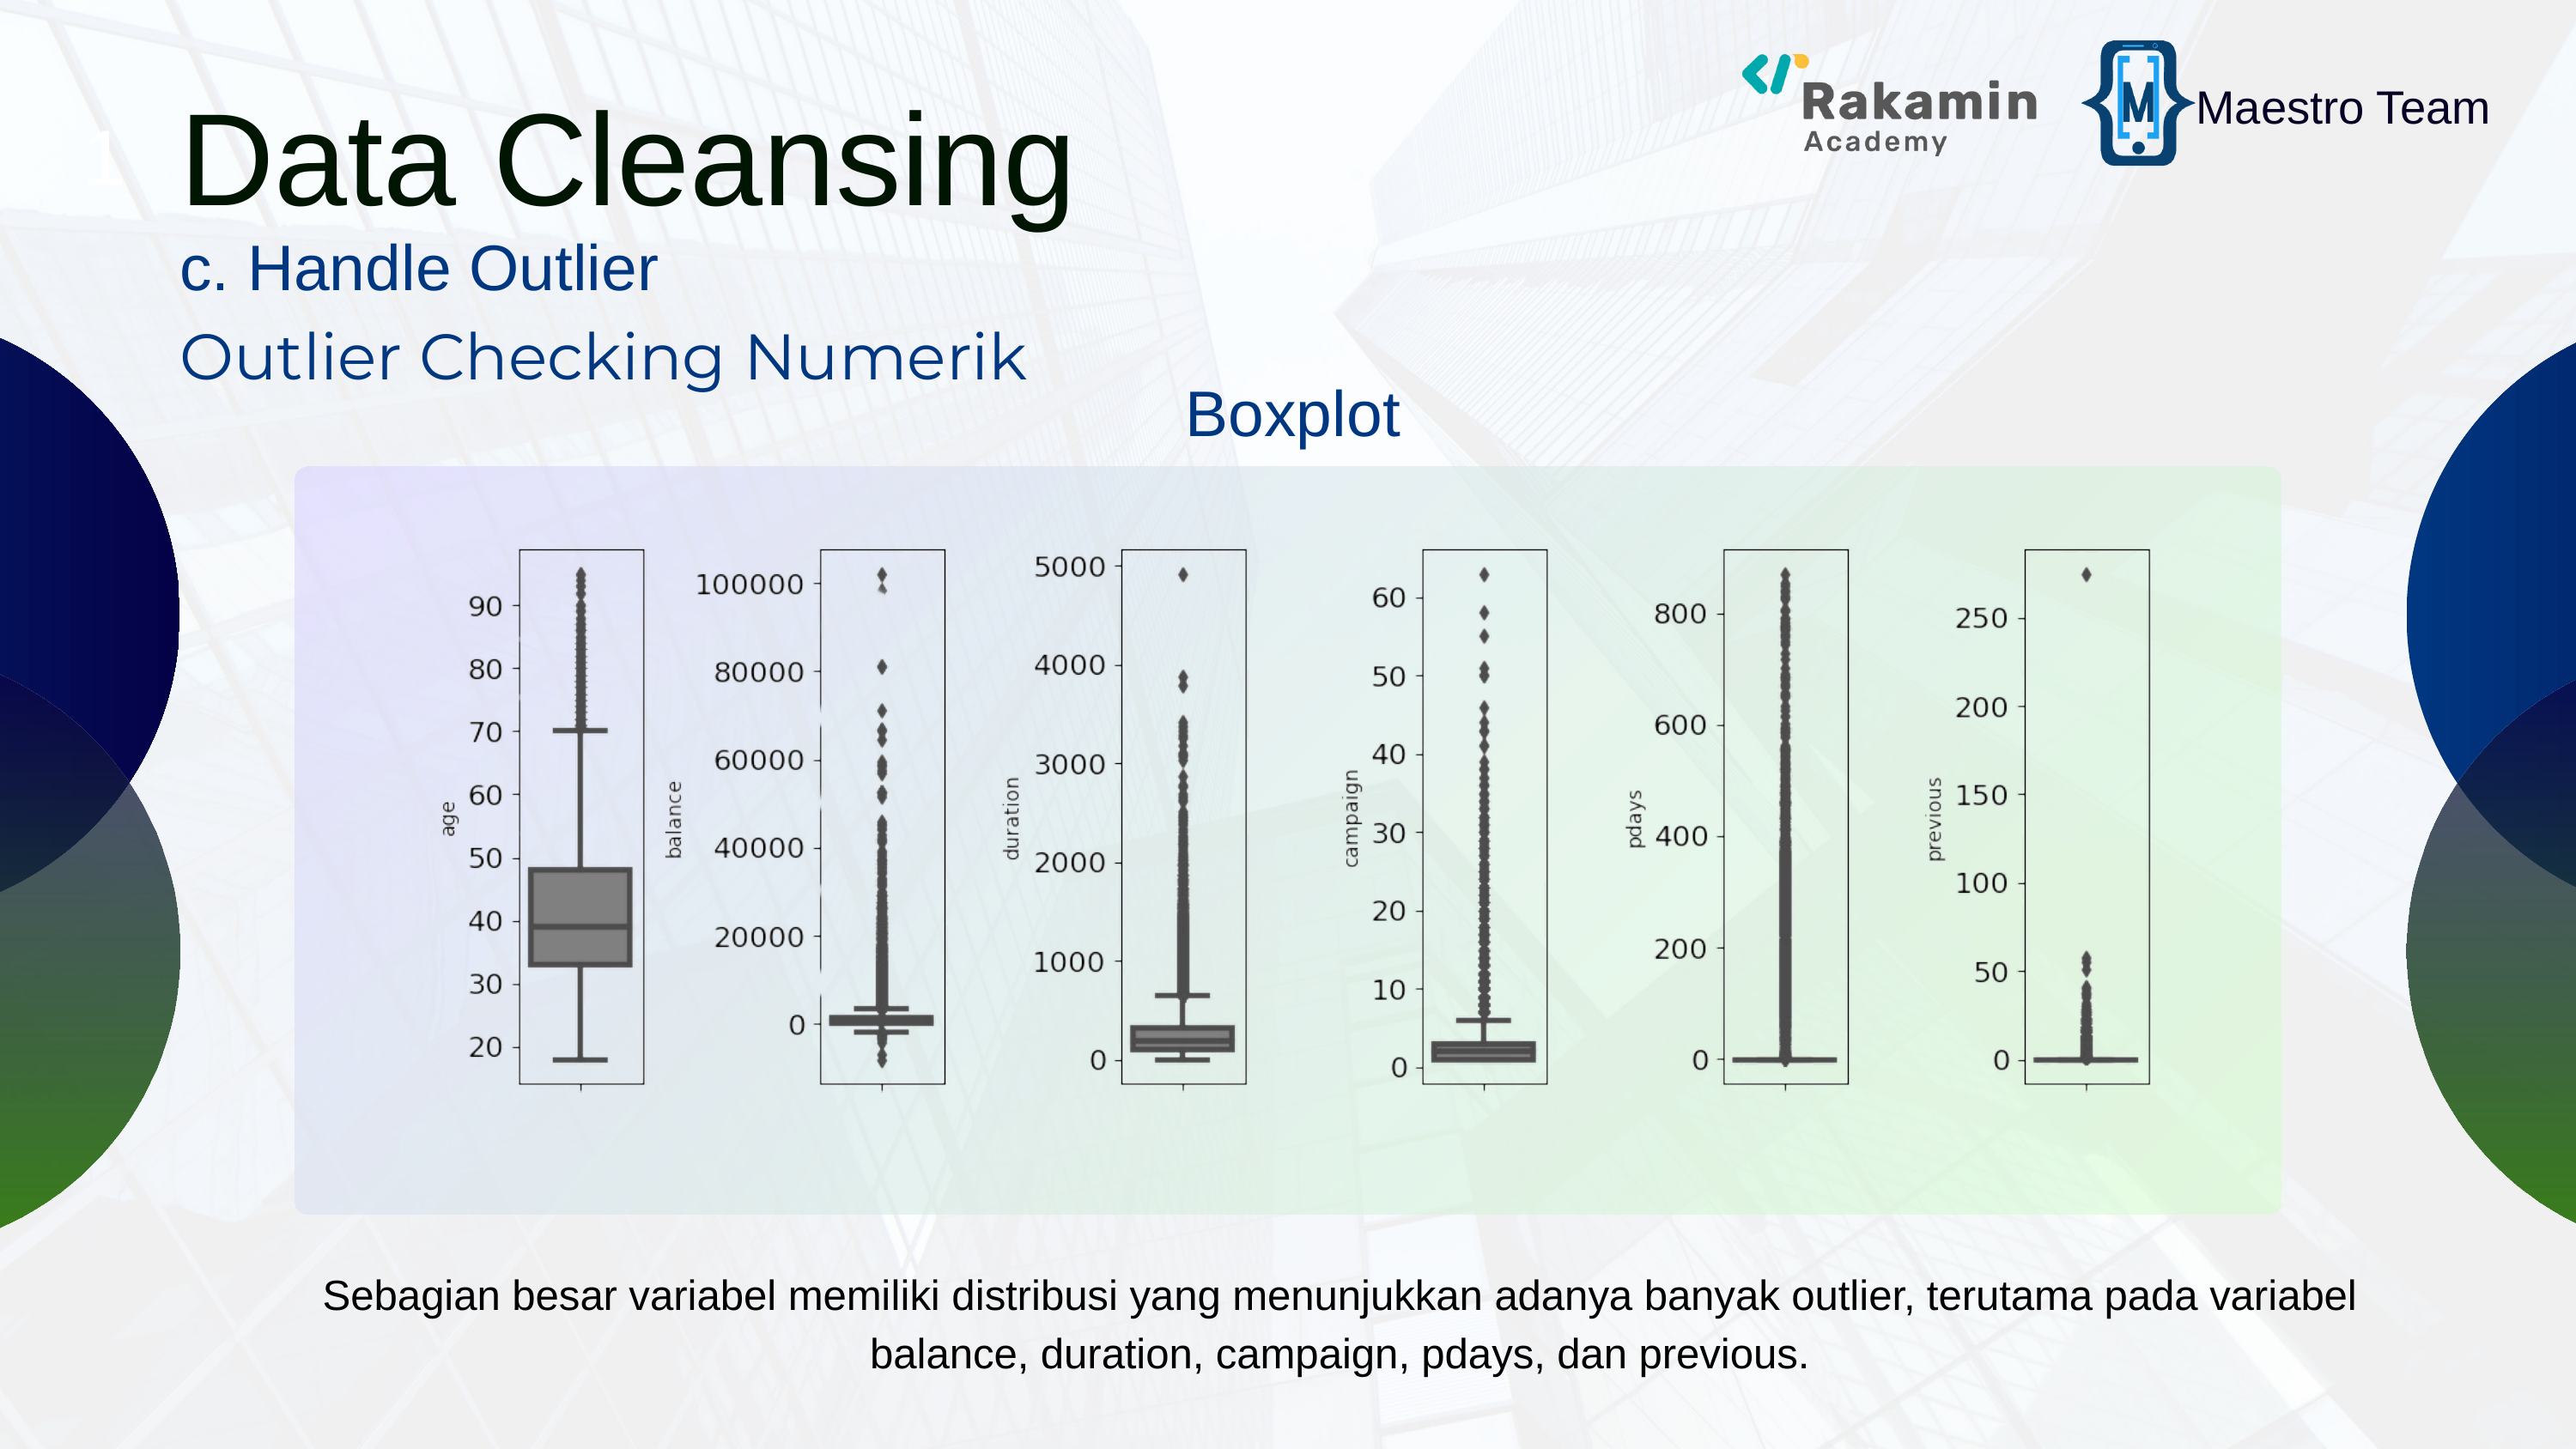

Data Cleansing
Maestro Team
1
c. Handle Outlier
Outlier Checking Numerik

Boxplot

Sebagian besar variabel memiliki distribusi yang menunjukkan adanya banyak outlier, terutama pada variabel balance, duration, campaign, pdays, dan previous.